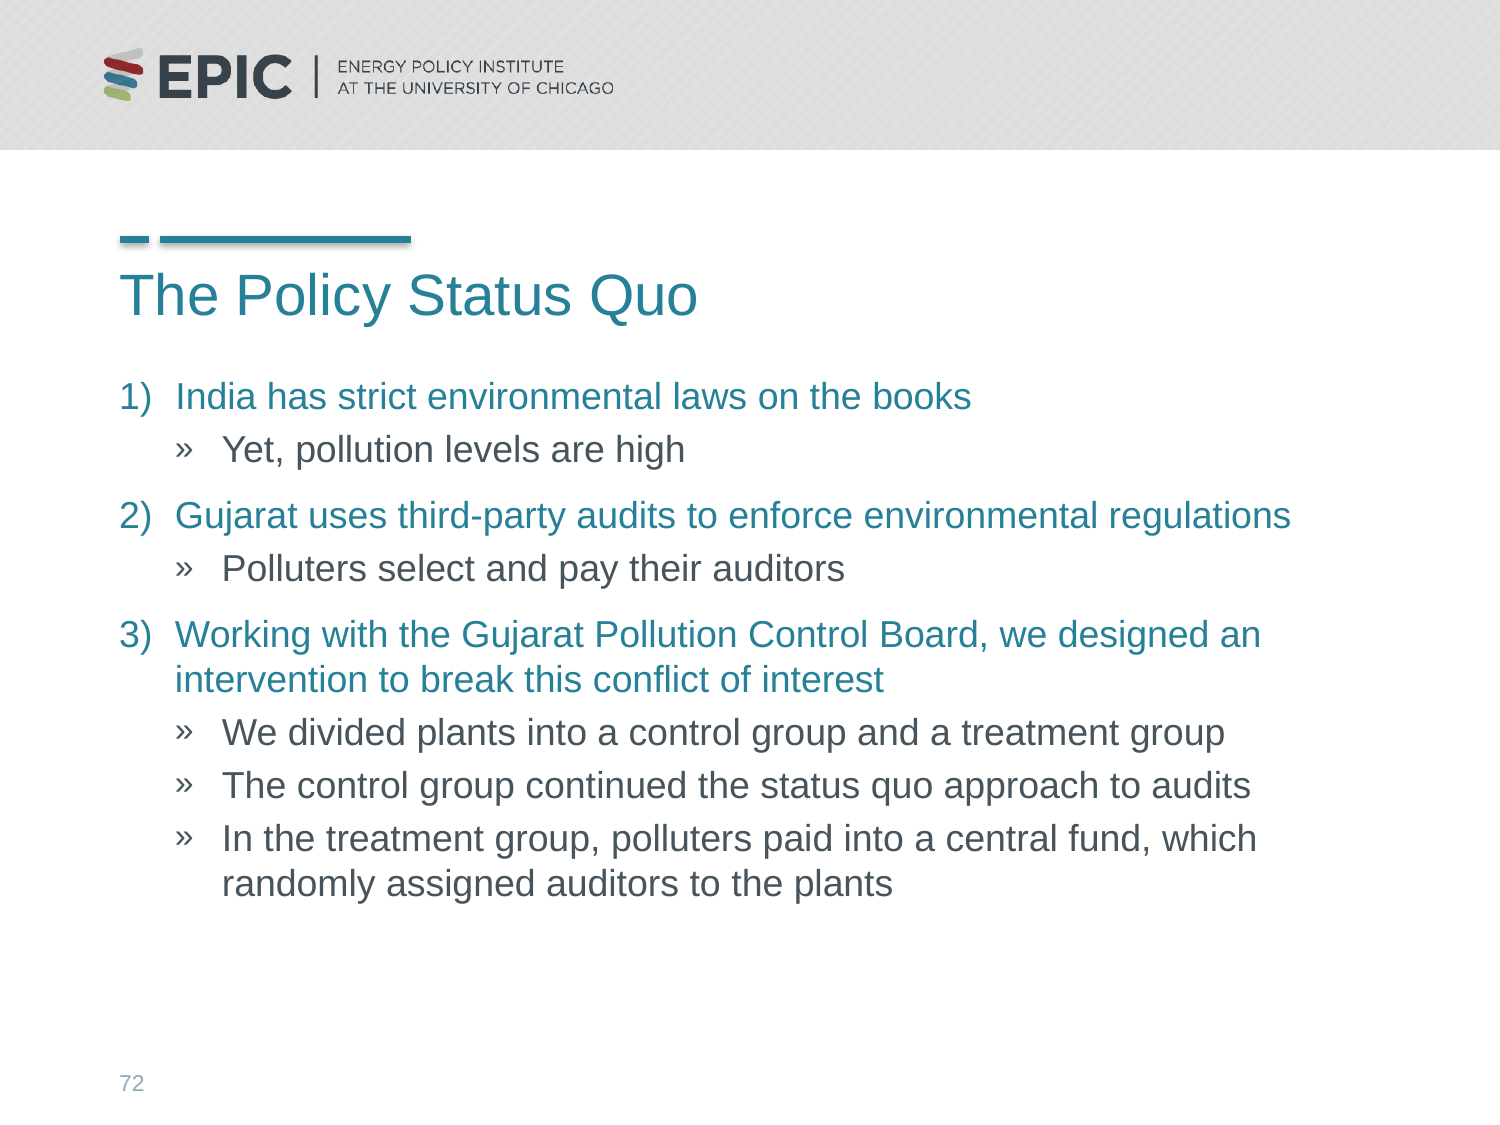

# The Policy Status Quo
India has strict environmental laws on the books
Yet, pollution levels are high
Gujarat uses third-party audits to enforce environmental regulations
Polluters select and pay their auditors
Working with the Gujarat Pollution Control Board, we designed an intervention to break this conflict of interest
We divided plants into a control group and a treatment group
The control group continued the status quo approach to audits
In the treatment group, polluters paid into a central fund, which randomly assigned auditors to the plants

72